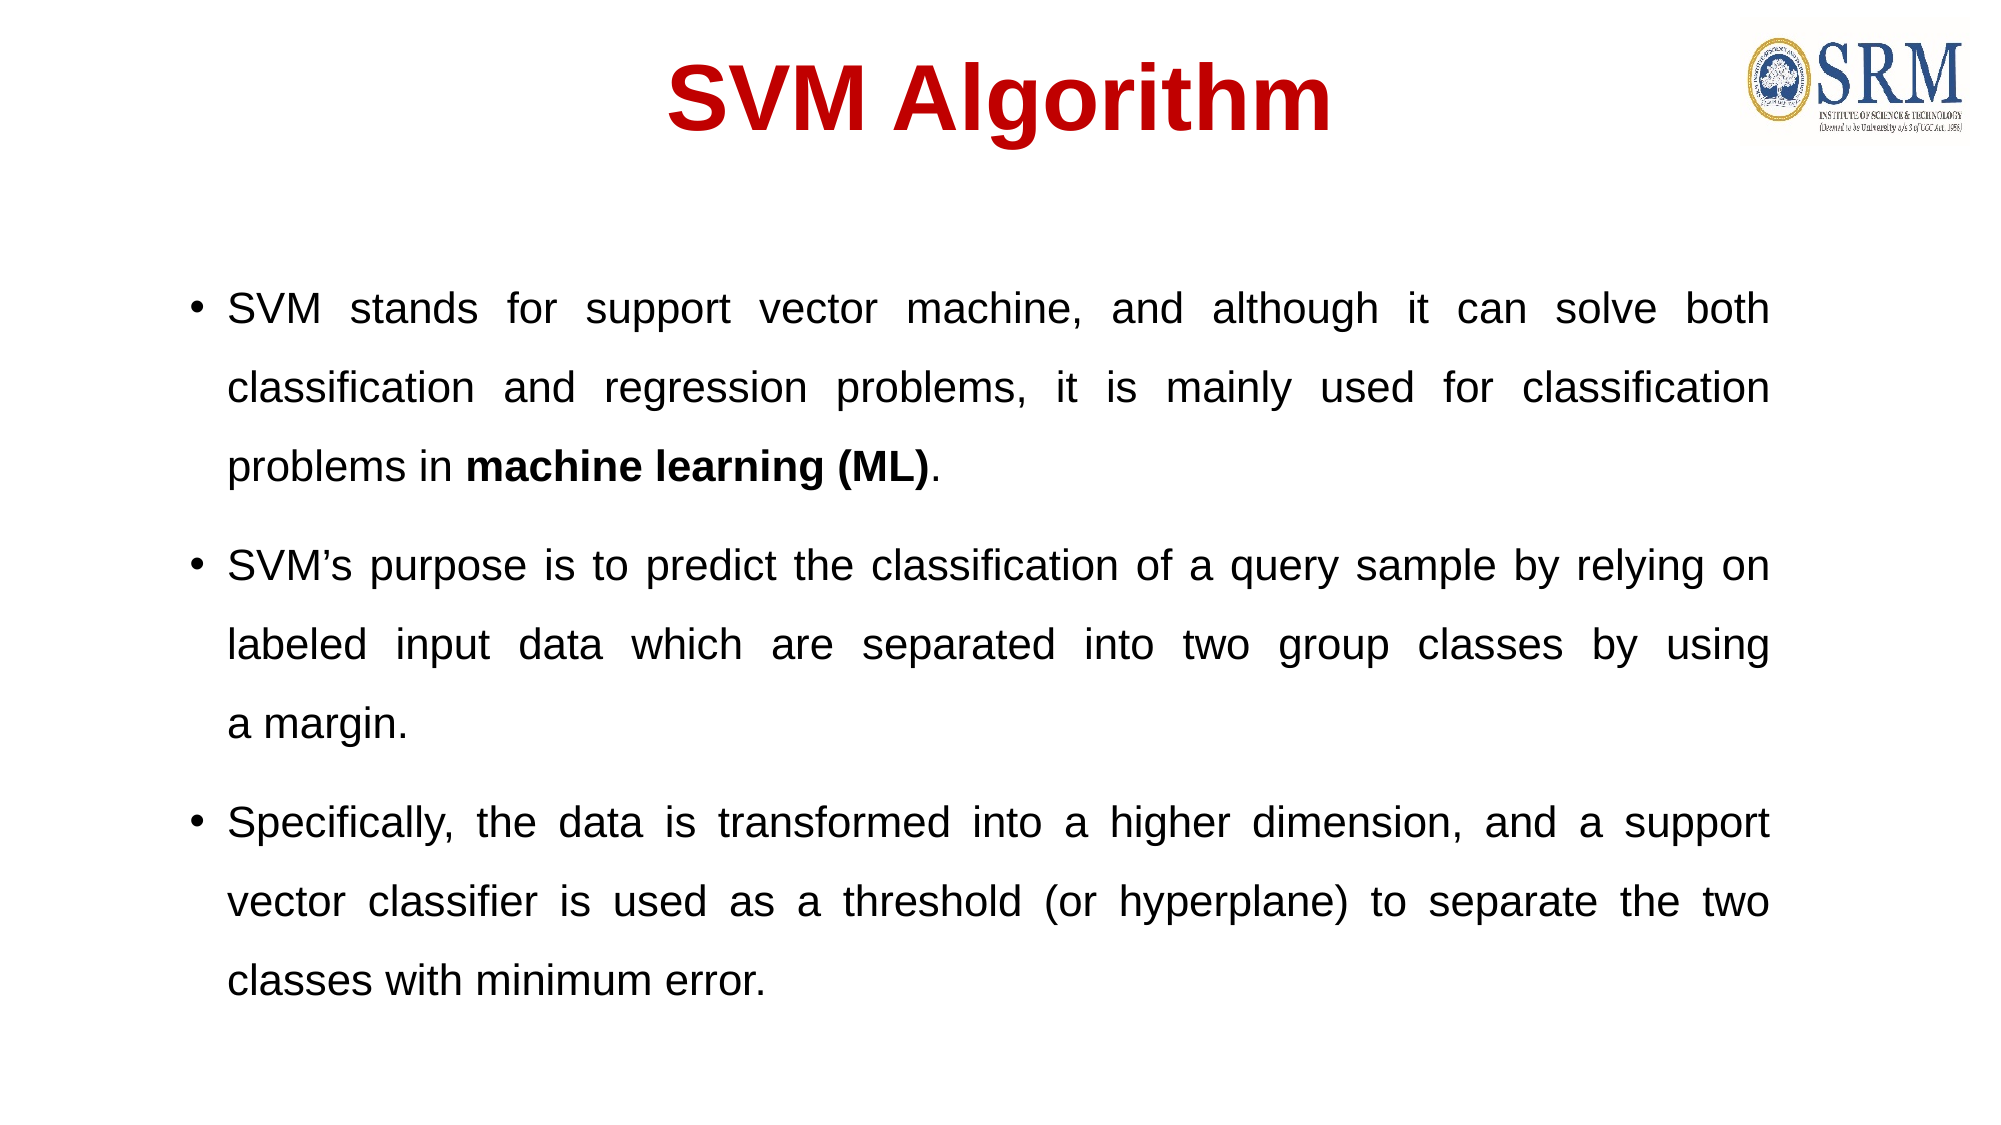

# SVM Algorithm
SVM stands for support vector machine, and although it can solve both classification and regression problems, it is mainly used for classification problems in machine learning (ML).
SVM’s purpose is to predict the classification of a query sample by relying on labeled input data which are separated into two group classes by using a margin.
Specifically, the data is transformed into a higher dimension, and a support vector classifier is used as a threshold (or hyperplane) to separate the two classes with minimum error.